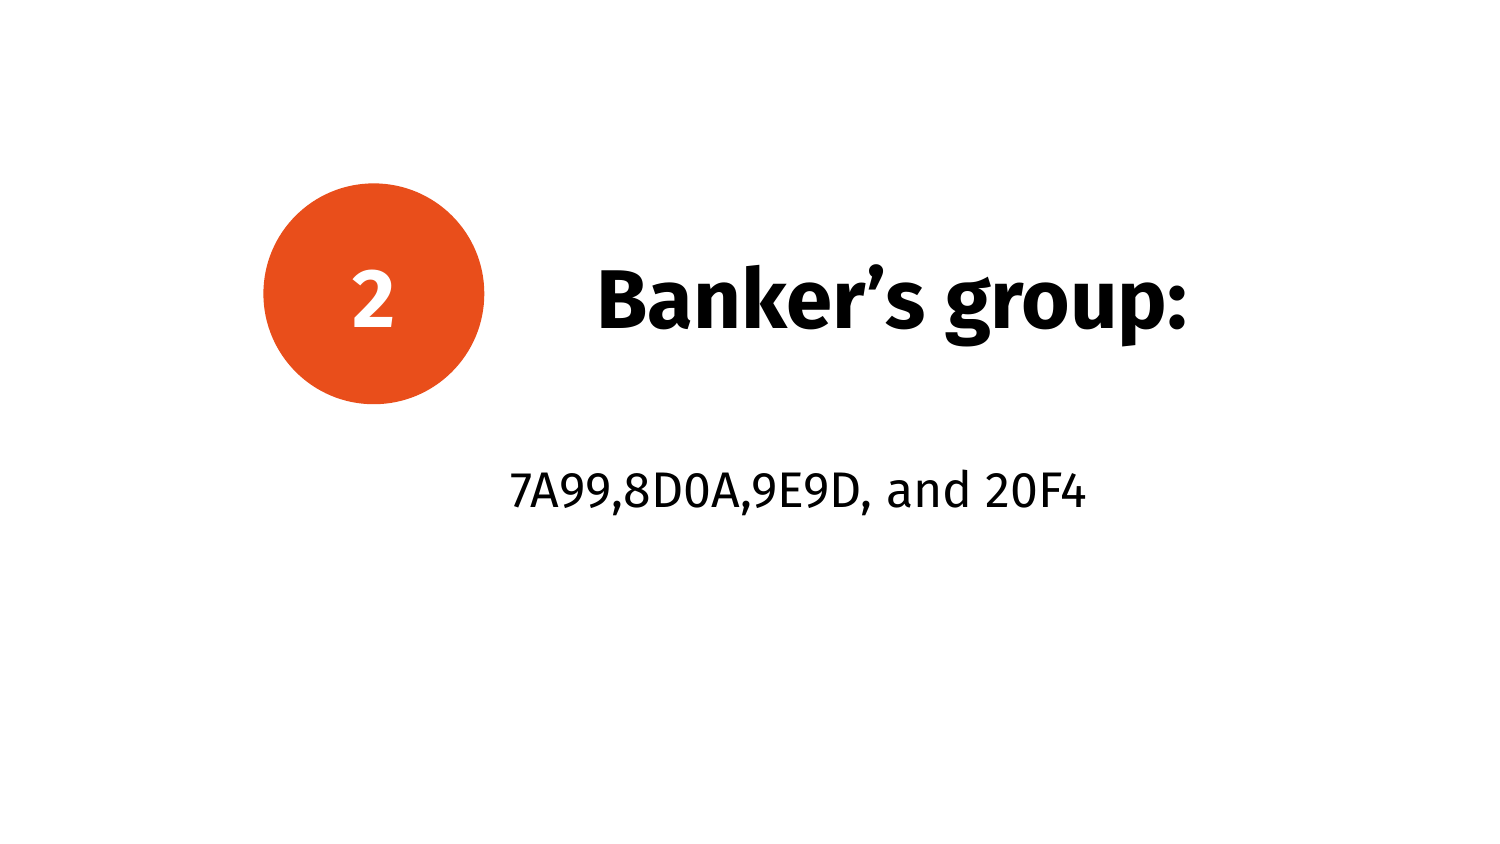

2
# Banker’s group:
7A99,8D0A,9E9D, and 20F4